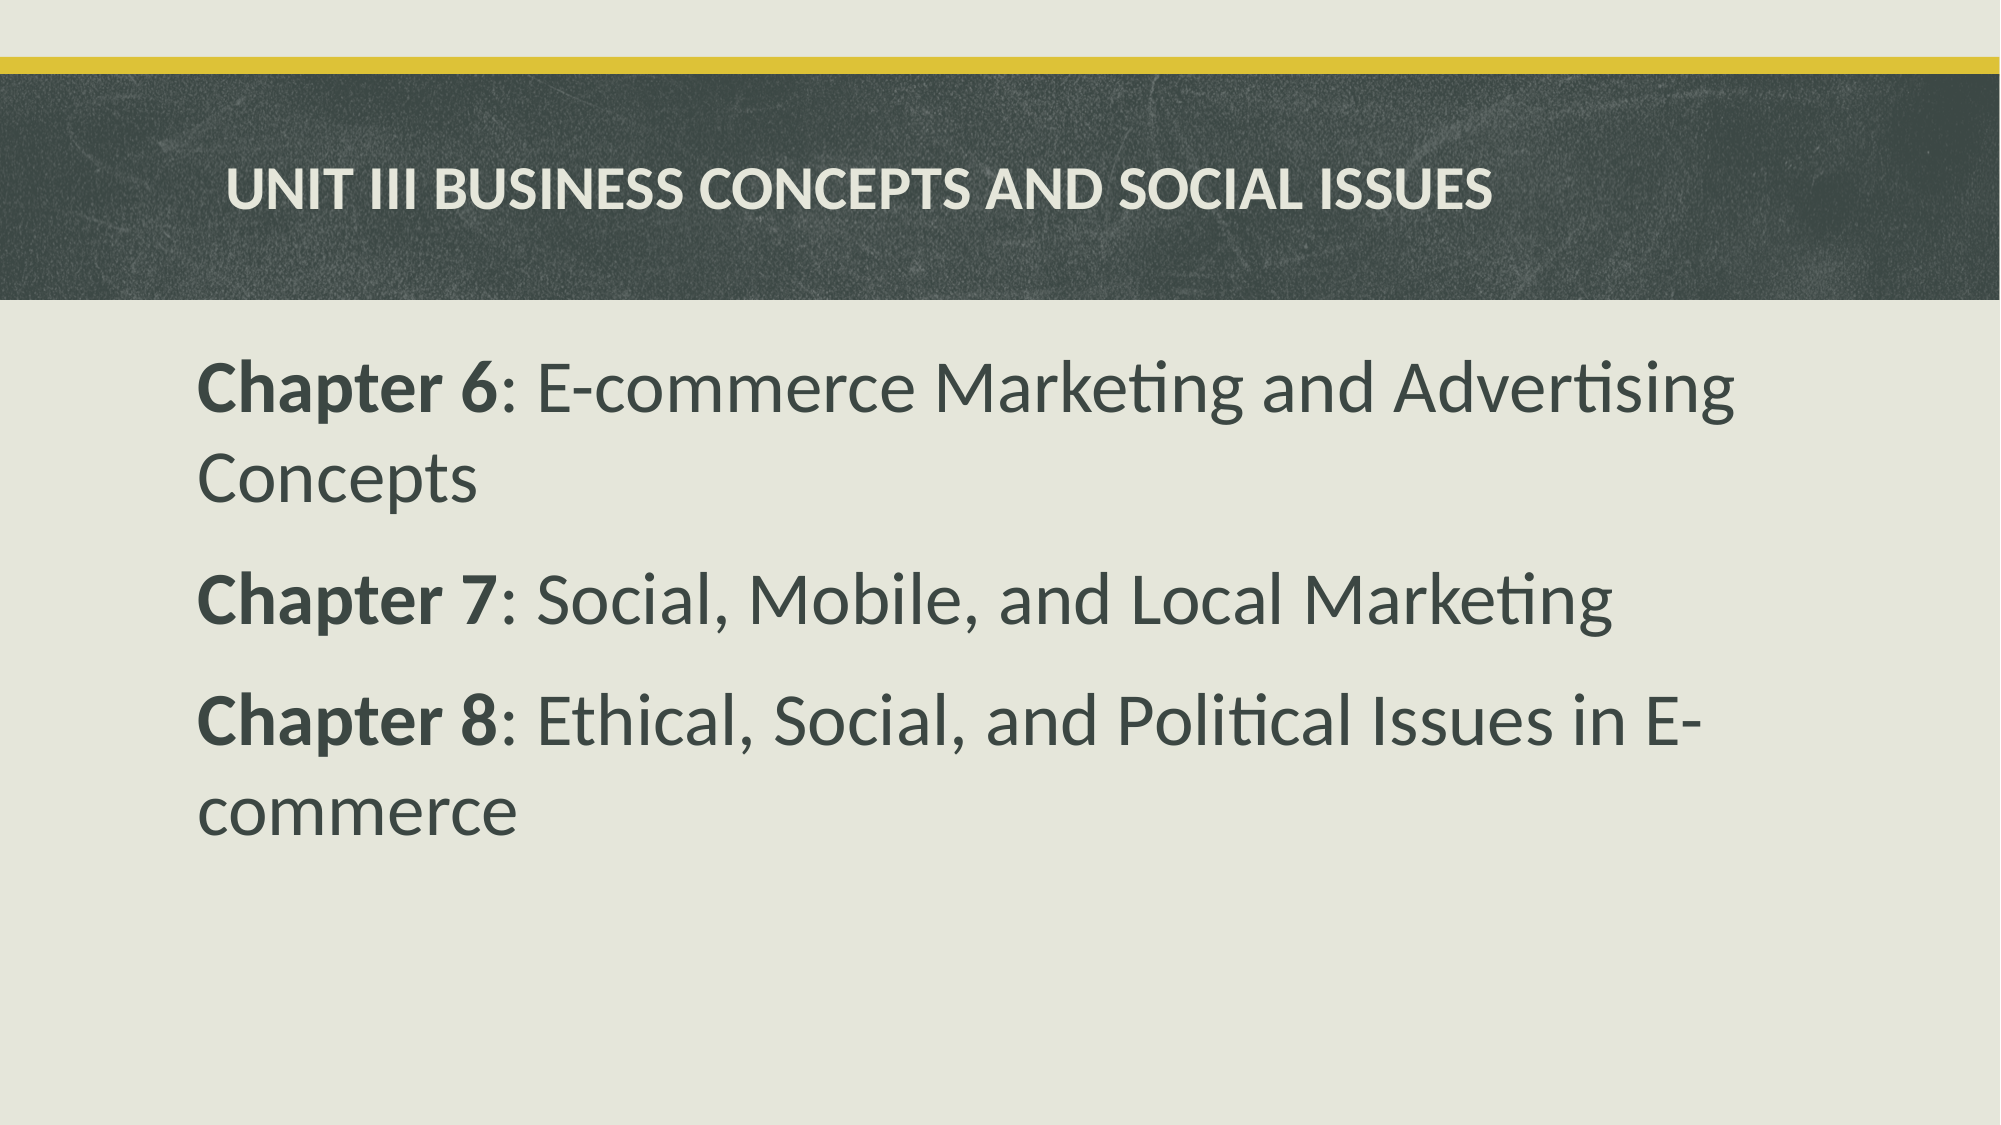

# UNIT III BUSINESS CONCEPTS AND SOCIAL ISSUES
Chapter 6: E-commerce Marketing and Advertising Concepts
Chapter 7: Social, Mobile, and Local Marketing
Chapter 8: Ethical, Social, and Political Issues in E-commerce